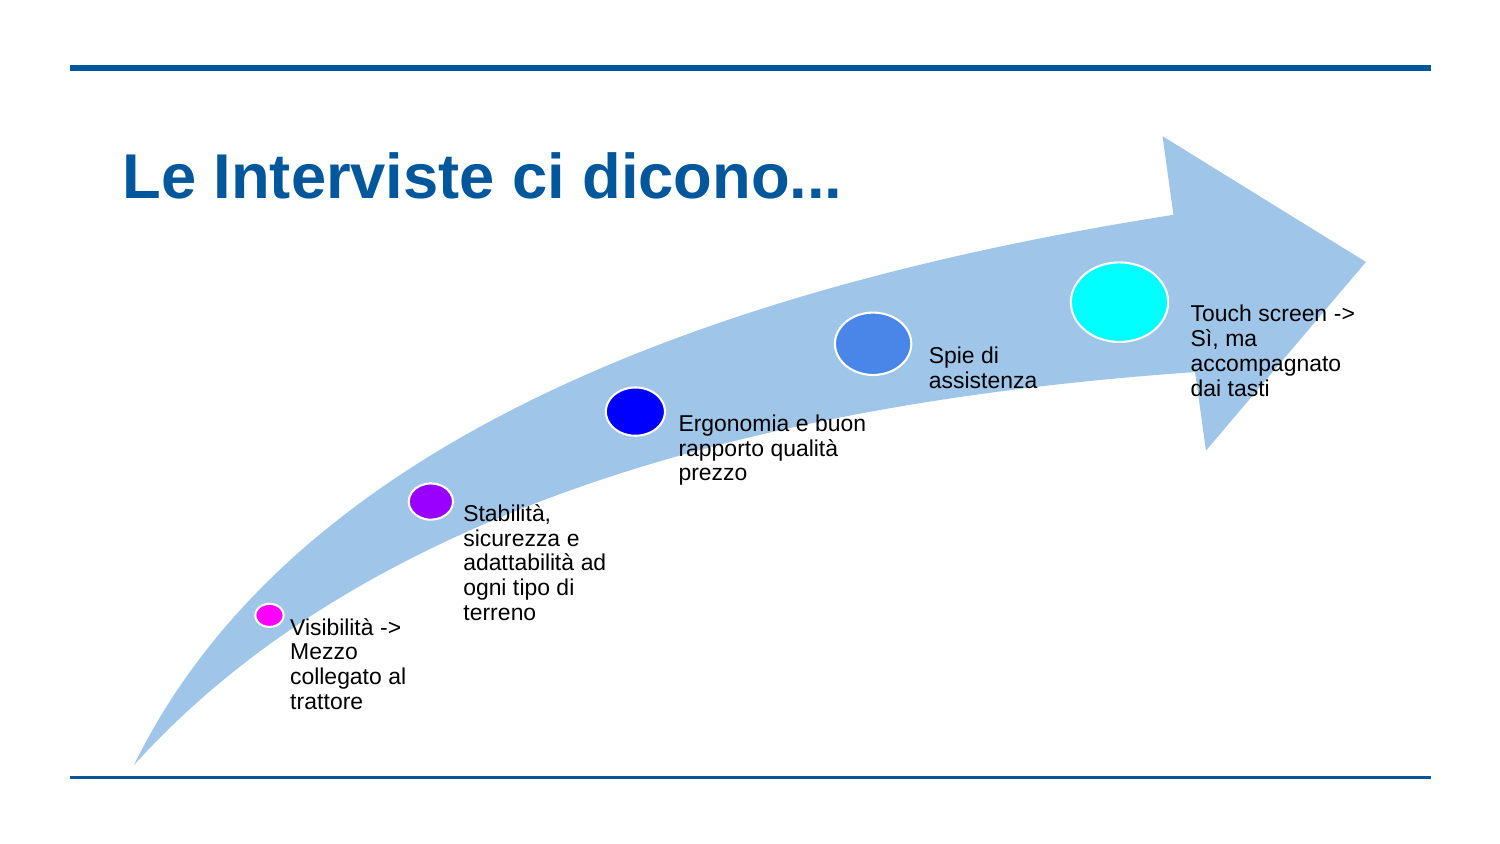

# Le Interviste ci dicono...

Touch screen -> Sì, ma accompagnato dai tasti

Spie di assistenza

Ergonomia e buon rapporto qualità prezzo

Stabilità, sicurezza e adattabilità ad ogni tipo di terreno

Visibilità -> Mezzo collegato al trattore